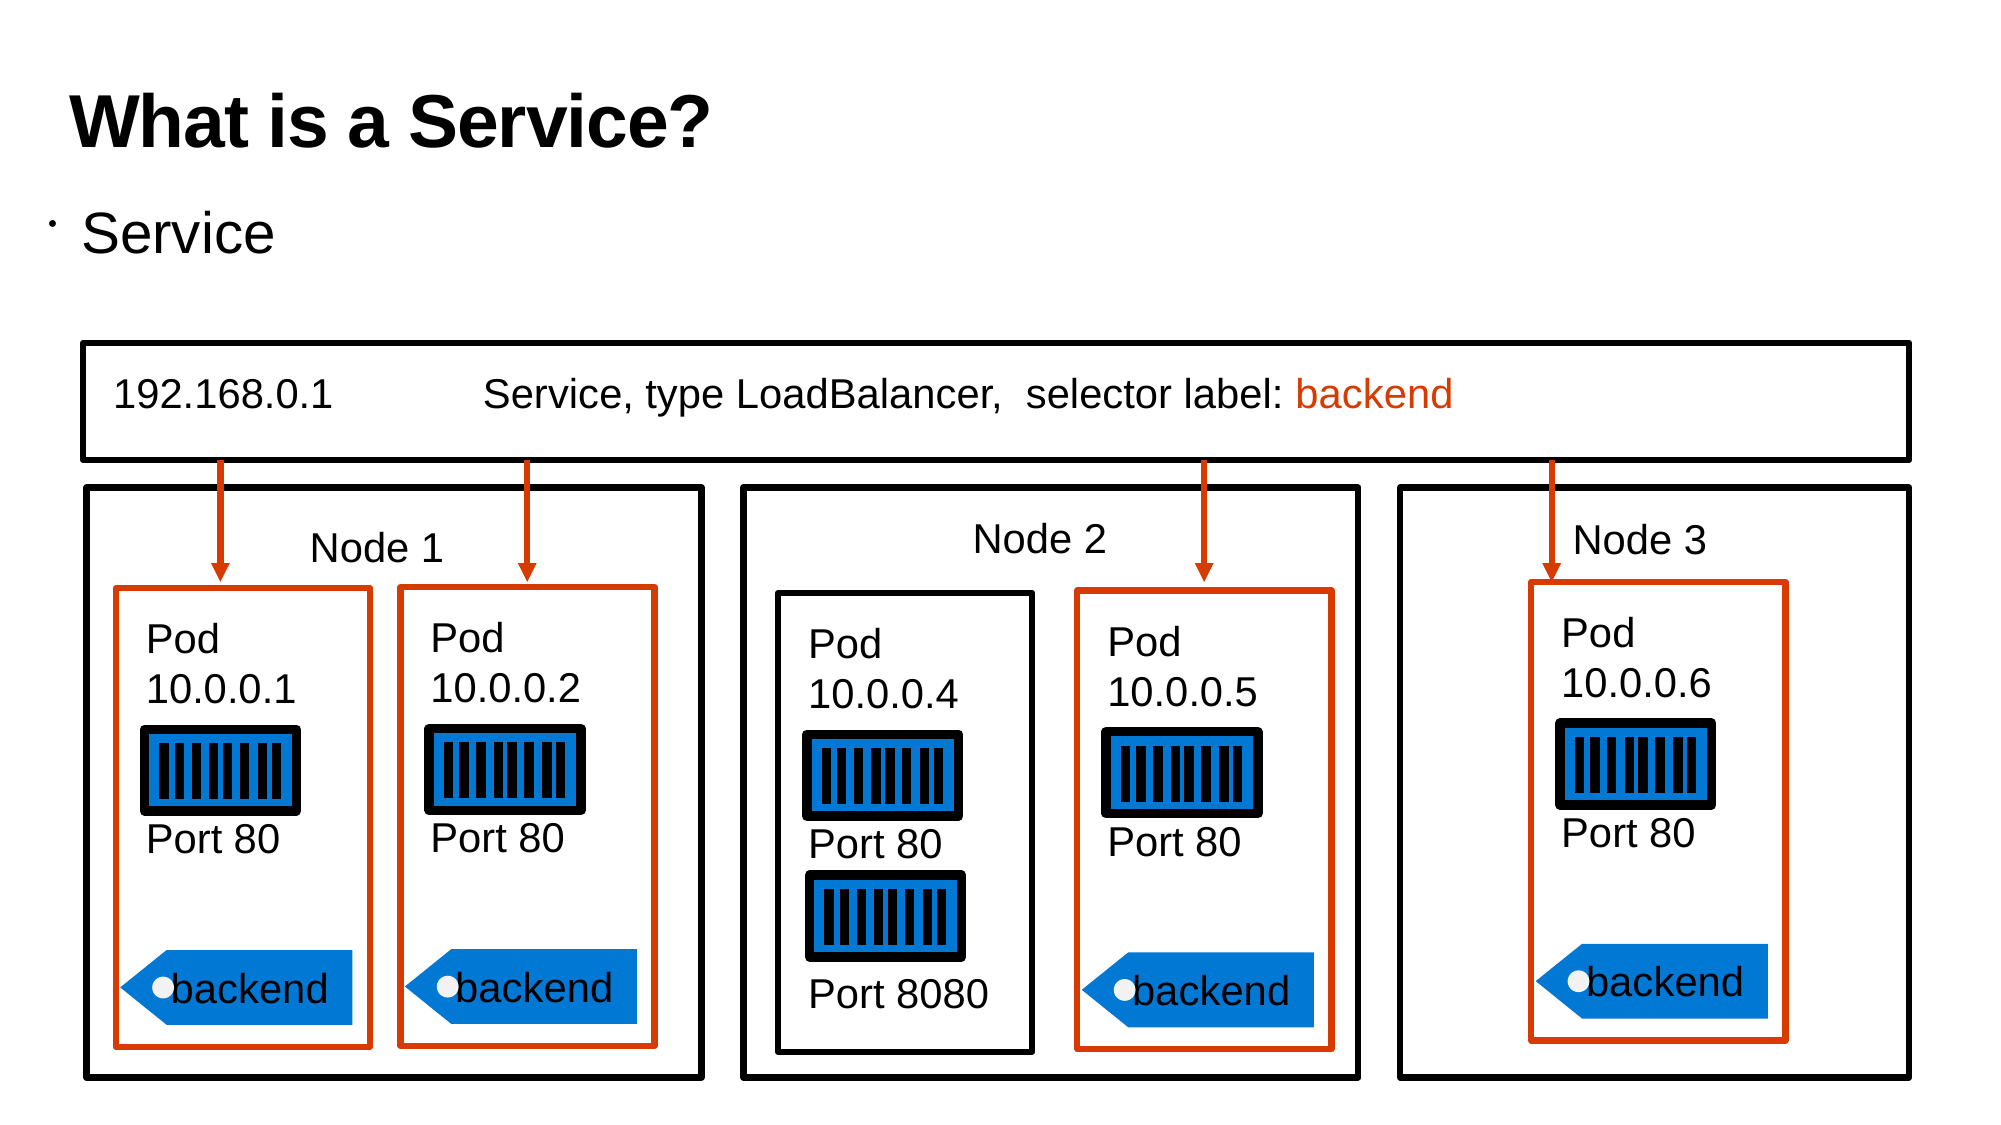

#
What is a Service?
Service
192.168.0.1             Service, type LoadBalancer,  selector label: backend

Node 2
Node 3
Node 1
Pod
10.0.0.6

Port 80
Pod
10.0.0.2

Port 80
Pod
10.0.0.1

Port 80
Pod
10.0.0.5

Port 80
Pod
10.0.0.4

Port 80

Port 8080

backend
backend
backend
backend